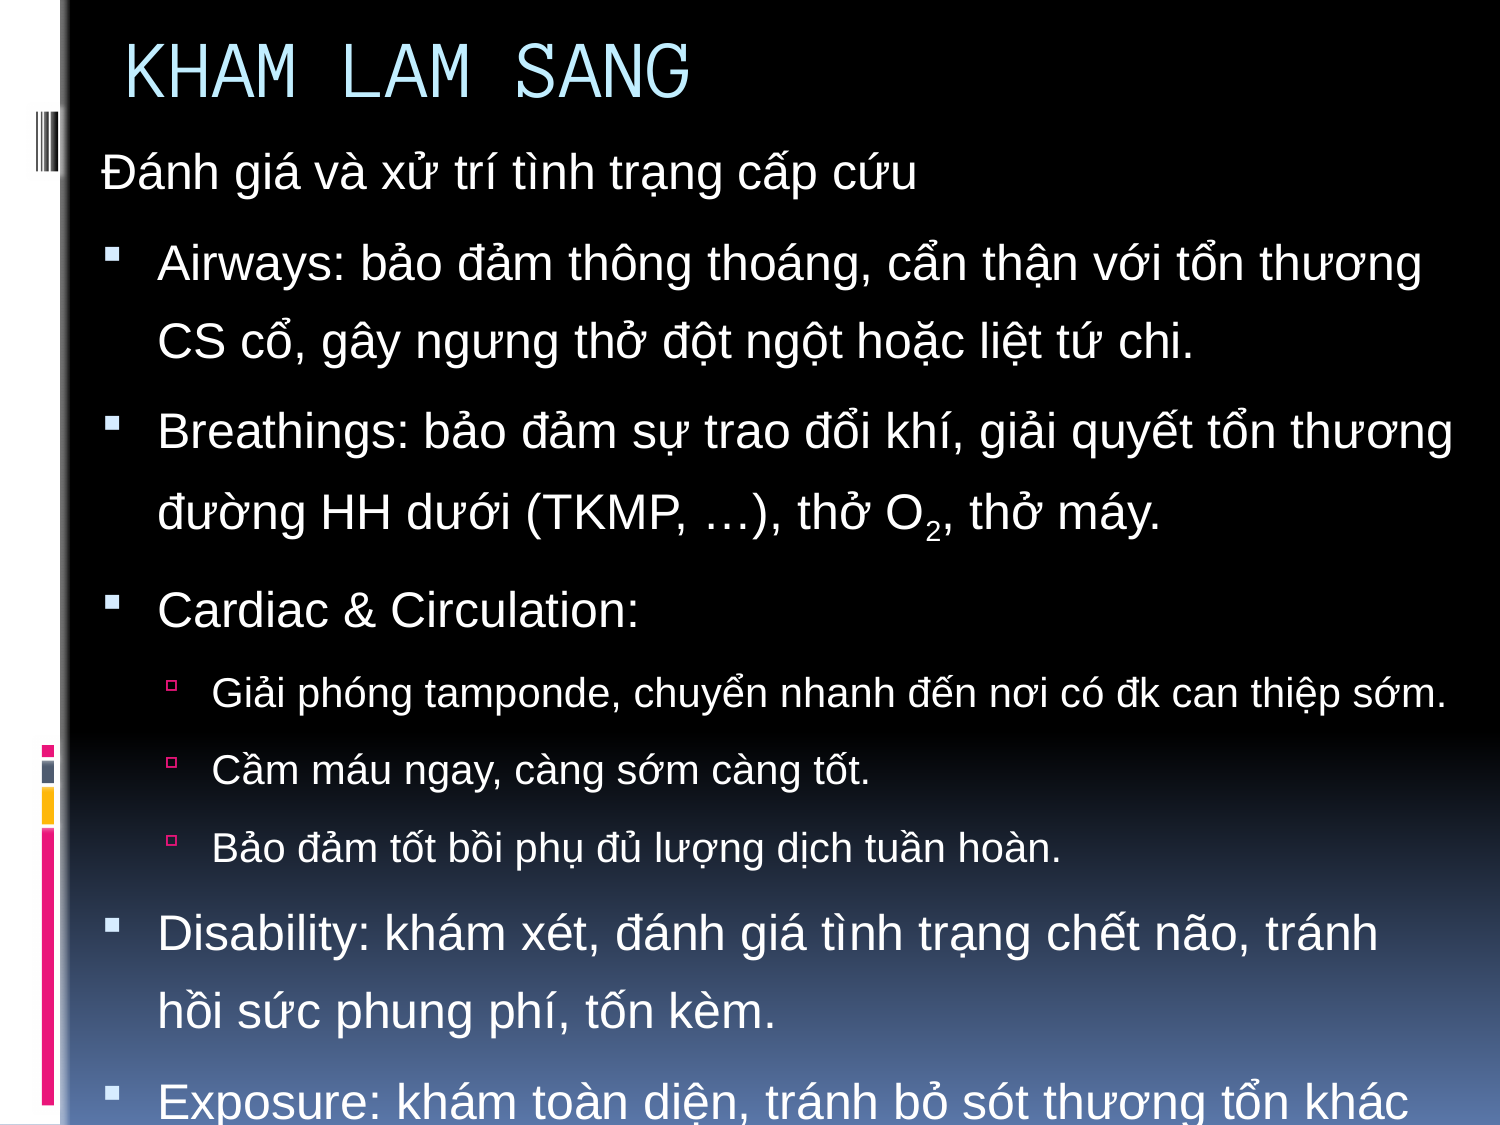

# KHAM LAM SANG
Đánh giá và xử trí tình trạng cấp cứu
Airways: bảo đảm thông thoáng, cẩn thận với tổn thương CS cổ, gây ngưng thở đột ngột hoặc liệt tứ chi.
Breathings: bảo đảm sự trao đổi khí, giải quyết tổn thương đường HH dưới (TKMP, …), thở O2, thở máy.
Cardiac & Circulation:
Giải phóng tamponde, chuyển nhanh đến nơi có đk can thiệp sớm.
Cầm máu ngay, càng sớm càng tốt.
Bảo đảm tốt bồi phụ đủ lượng dịch tuần hoàn.
Disability: khám xét, đánh giá tình trạng chết não, tránh hồi sức phung phí, tốn kèm.
Exposure: khám toàn diện, tránh bỏ sót thương tổn khác